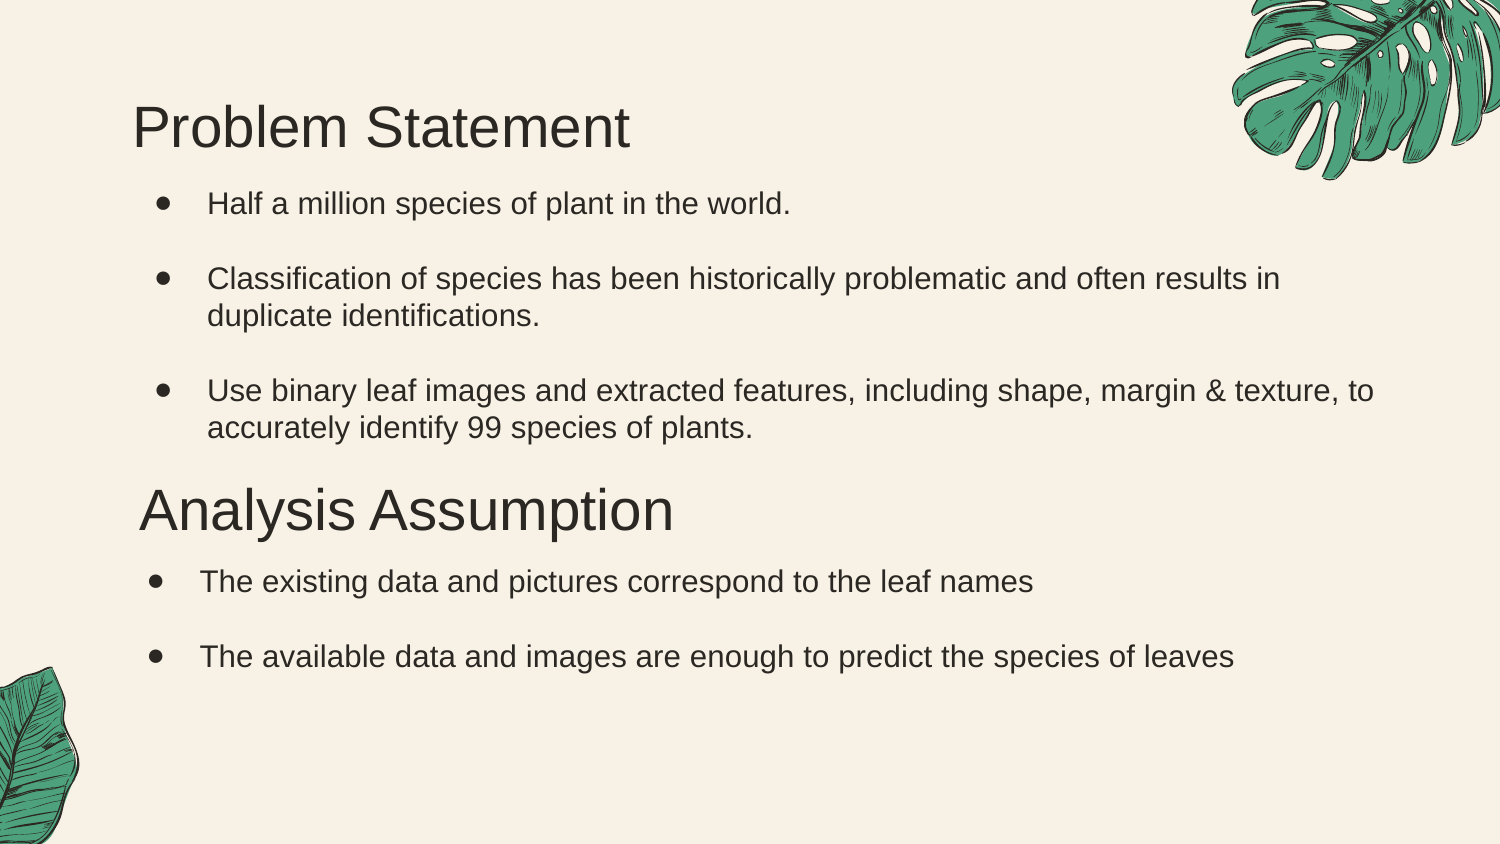

# Problem Statement
Half a million species of plant in the world.

Classification of species has been historically problematic and often results in duplicate identifications.

Use binary leaf images and extracted features, including shape, margin & texture, to accurately identify 99 species of plants.
Analysis Assumption
The existing data and pictures correspond to the leaf names

The available data and images are enough to predict the species of leaves